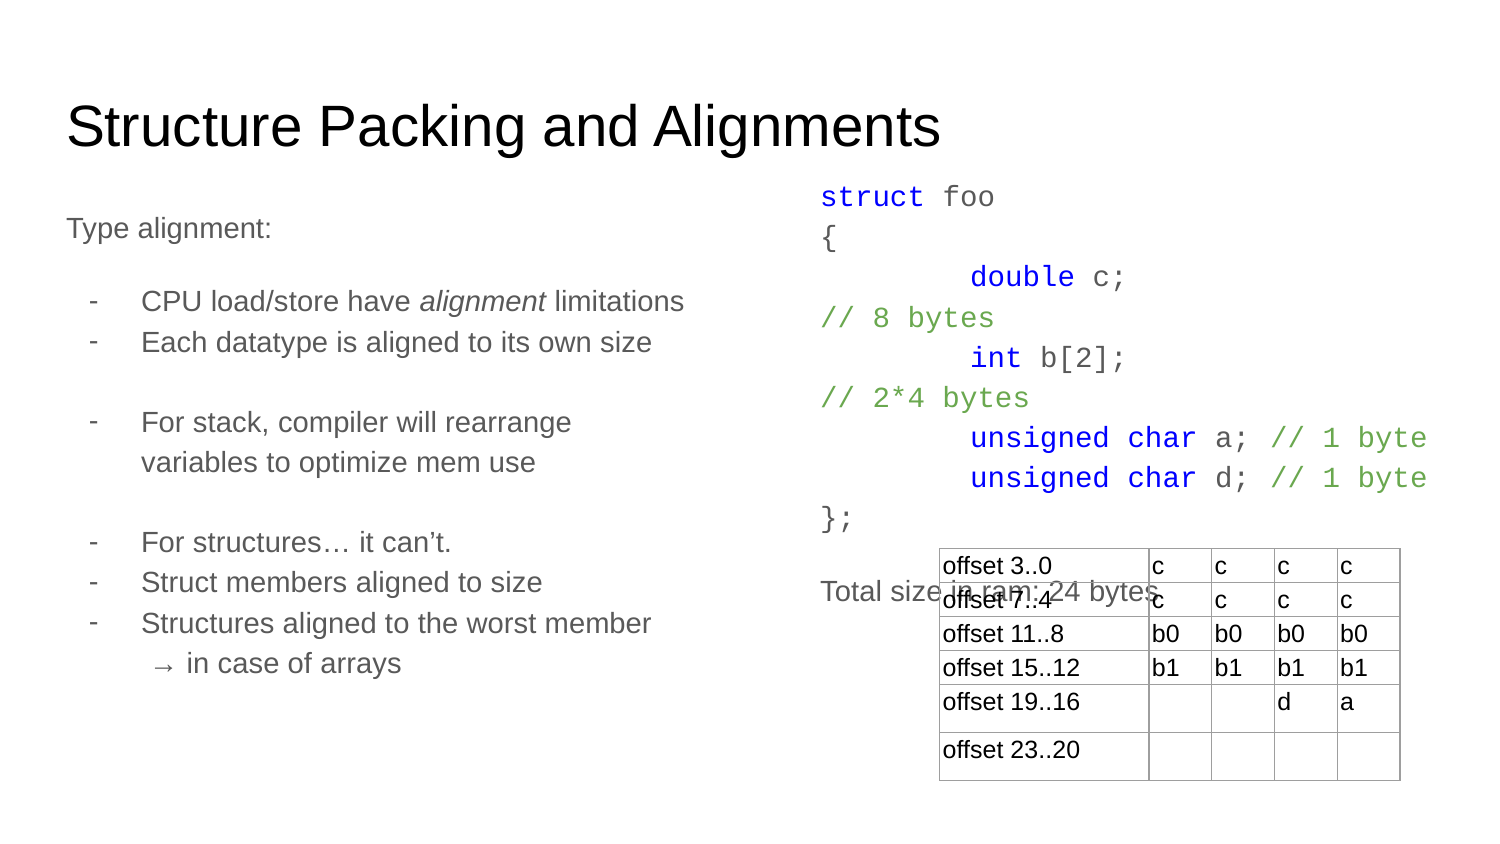

# Structure Packing and Alignments
struct foo
{
	double c; 		// 8 bytes
	int b[2];		// 2*4 bytes
	unsigned char a; 	// 1 byte
	unsigned char d; 	// 1 byte
};
Total size in ram: 24 bytes
Type alignment:
CPU load/store have alignment limitations
Each datatype is aligned to its own size
For stack, compiler will rearrange variables to optimize mem use
For structures… it can’t.
Struct members aligned to size
Structures aligned to the worst member
 → in case of arrays

| offset 3..0 | c | c | c | c |
| --- | --- | --- | --- | --- |
| offset 7..4 | c | c | c | c |
| offset 11..8 | b0 | b0 | b0 | b0 |
| offset 15..12 | b1 | b1 | b1 | b1 |
| offset 19..16 |  |  | d | a |
| offset 23..20 |  |  |  |  |